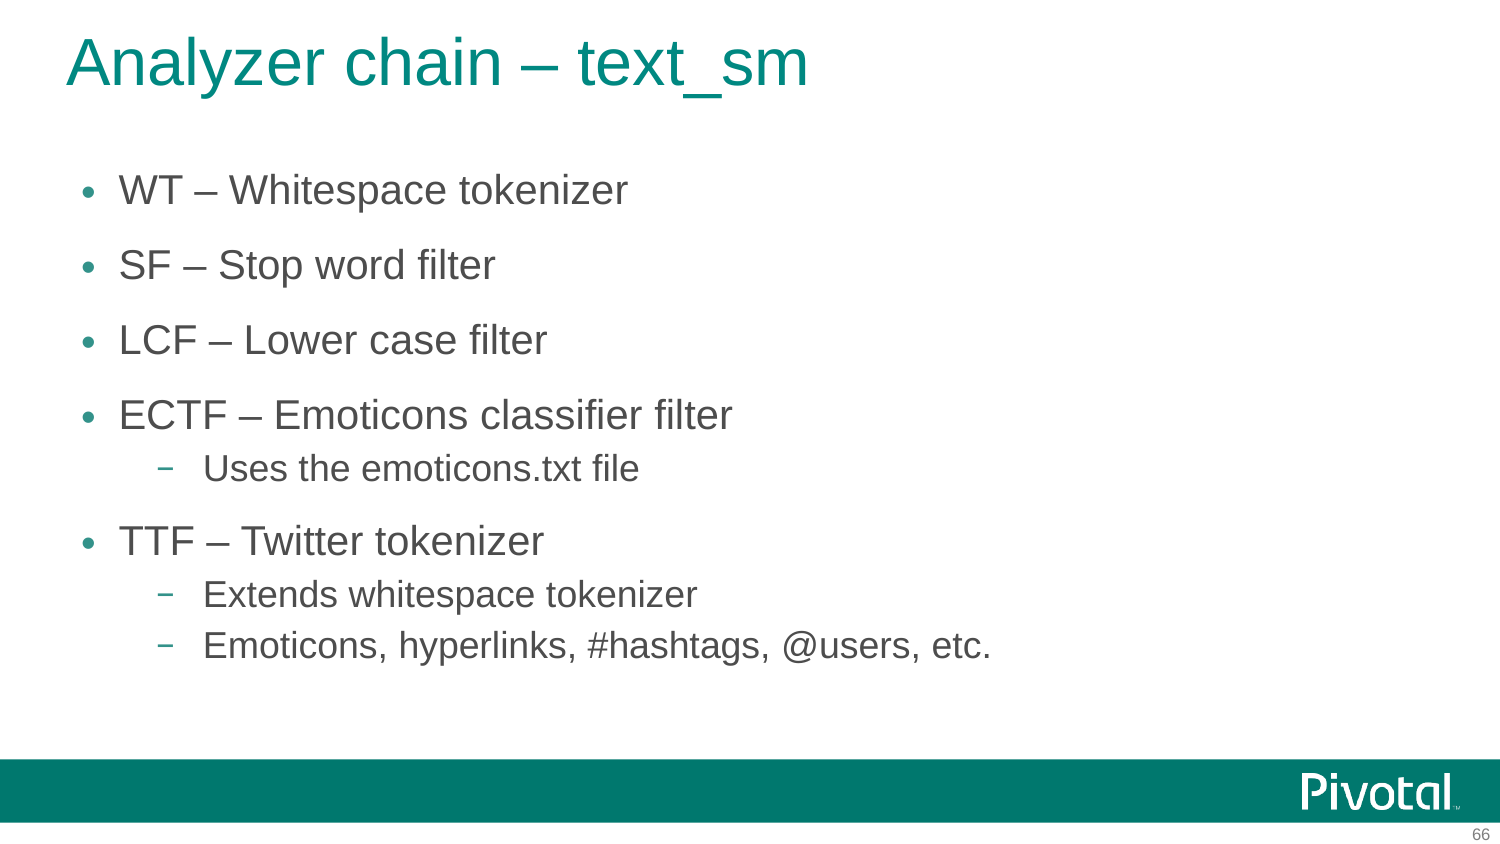

# Analyzer chain – text_sm
WT – Whitespace tokenizer
SF – Stop word filter
LCF – Lower case filter
ECTF – Emoticons classifier filter
Uses the emoticons.txt file
TTF – Twitter tokenizer
Extends whitespace tokenizer
Emoticons, hyperlinks, #hashtags, @users, etc.